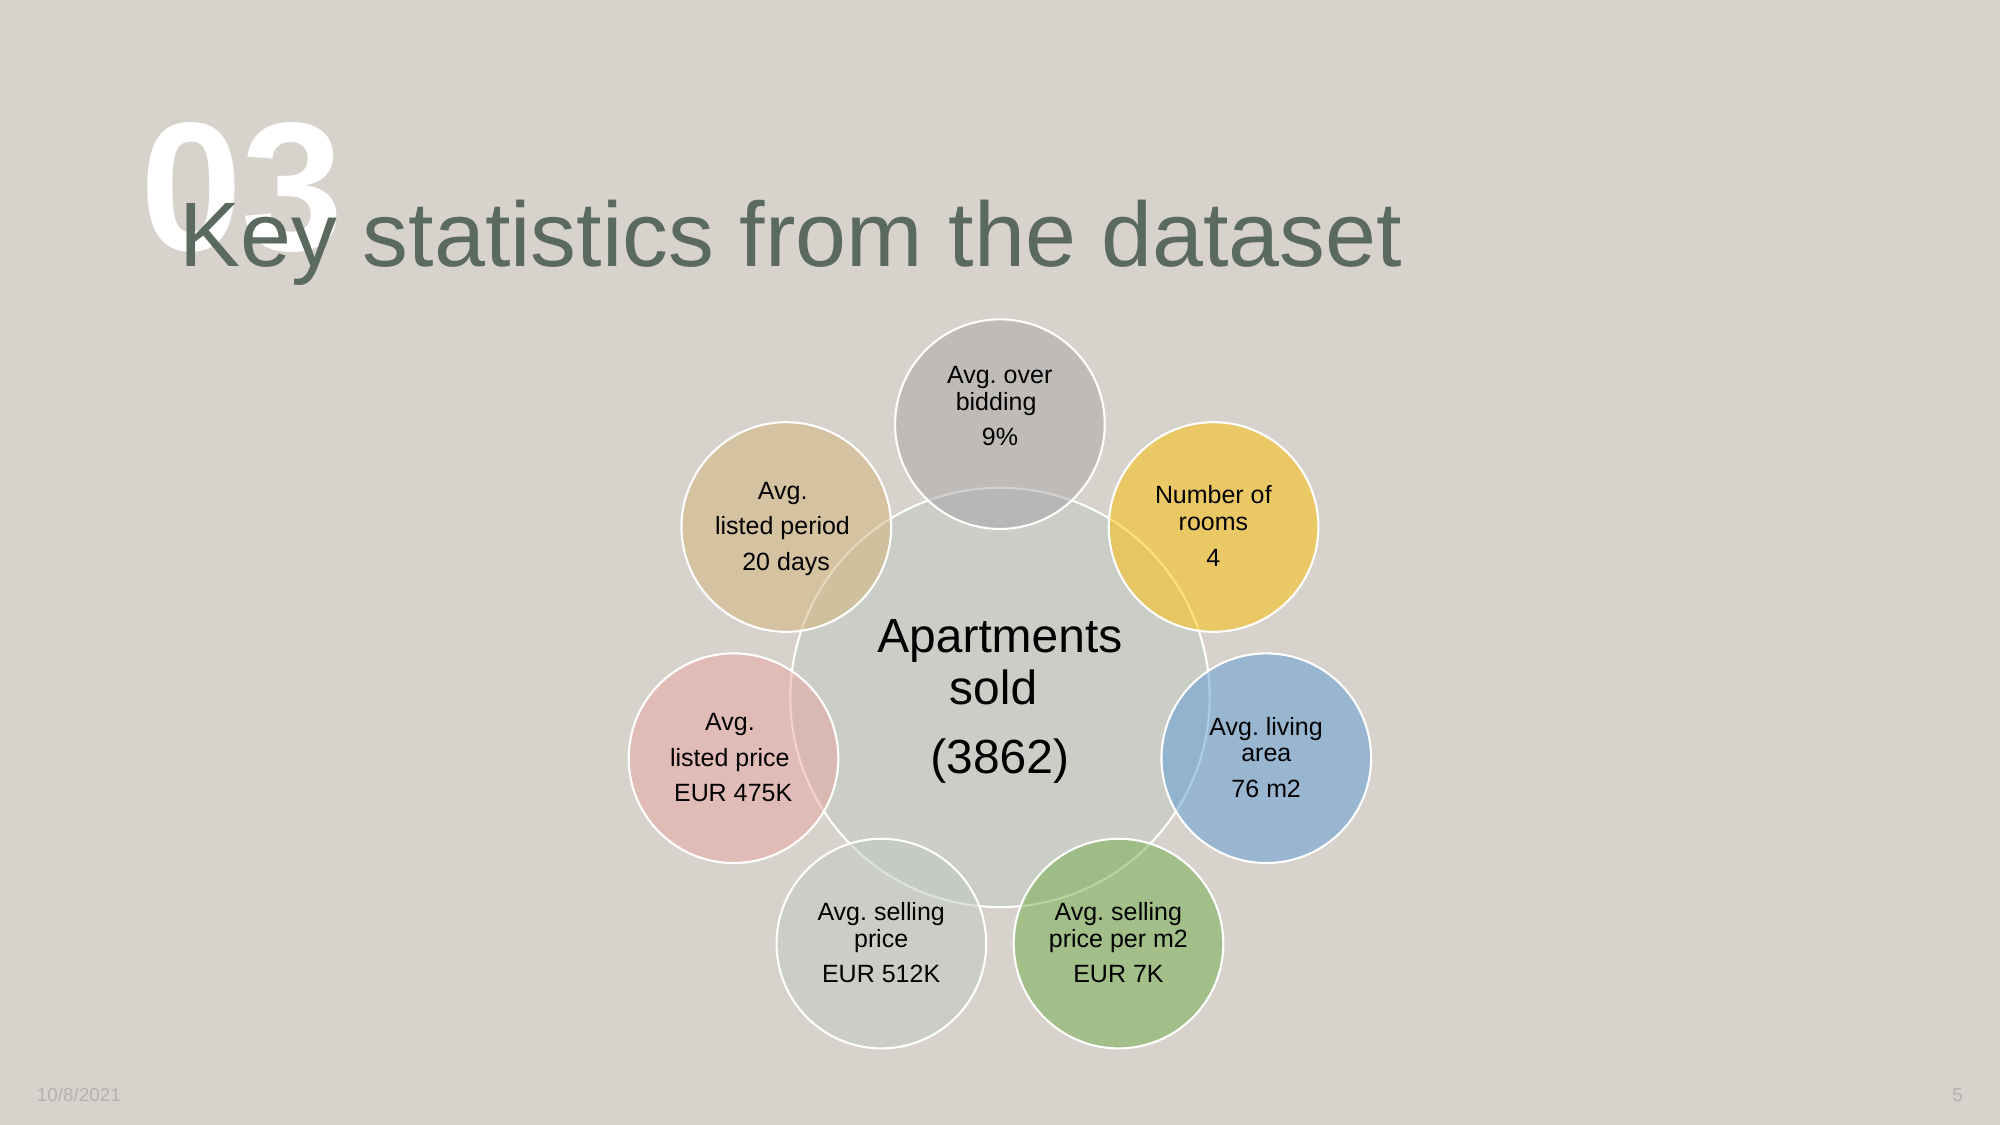

03
# Key statistics from the dataset
Apartments sold
(3862)
Avg. over bidding
9%

Number of rooms
4
Avg. living area
76 m2
Avg. selling price per m2
EUR 7K
Avg. selling price
EUR 512K
Avg.
listed price
EUR 475K
Avg.
listed period
20 days
10/8/2021
5